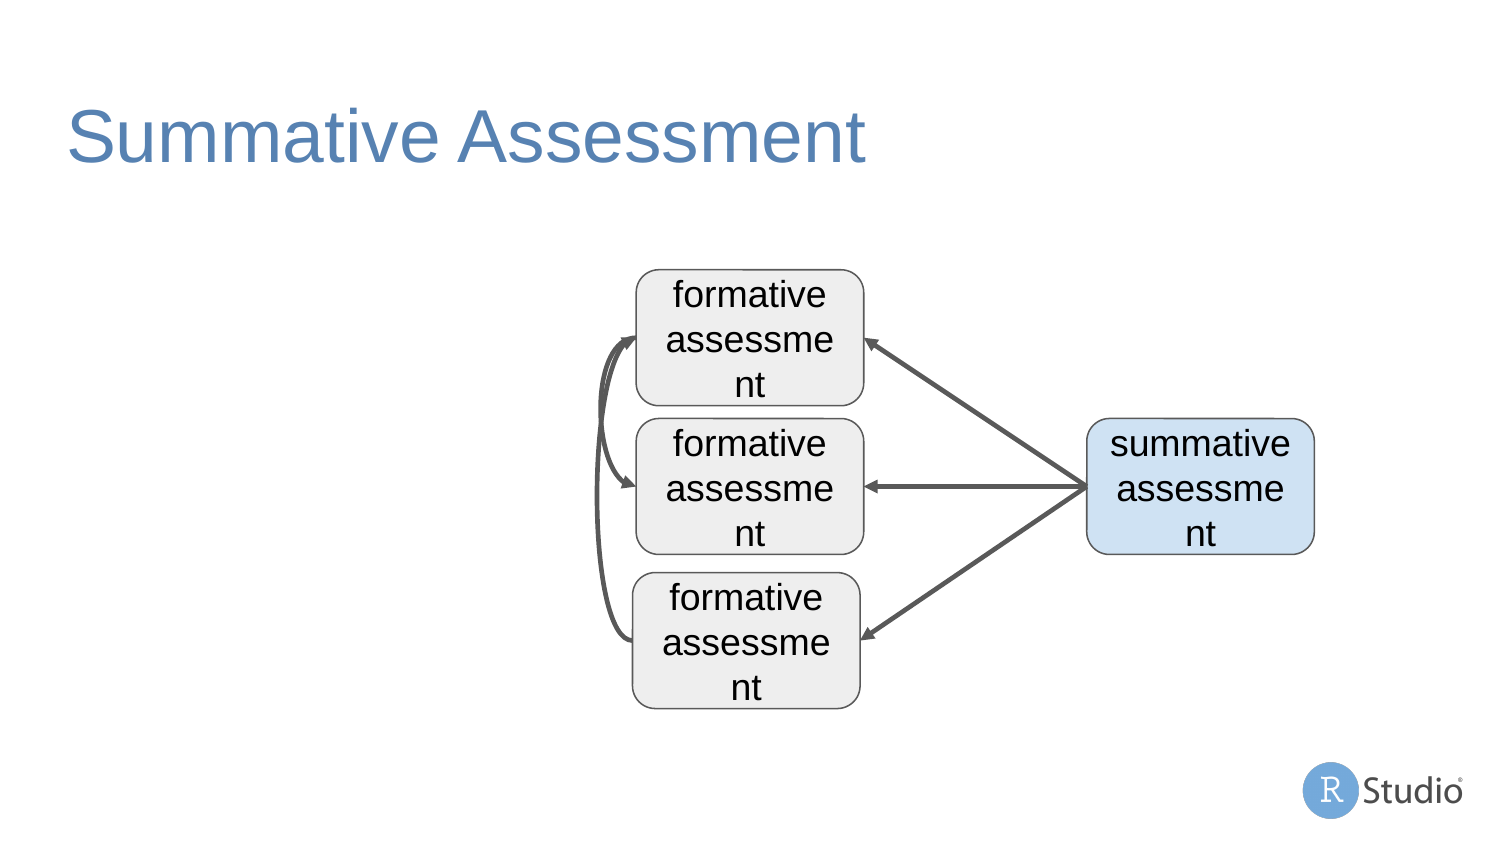

# Summative Assessment
formative assessment
formative assessment
summative assessment
formative assessment